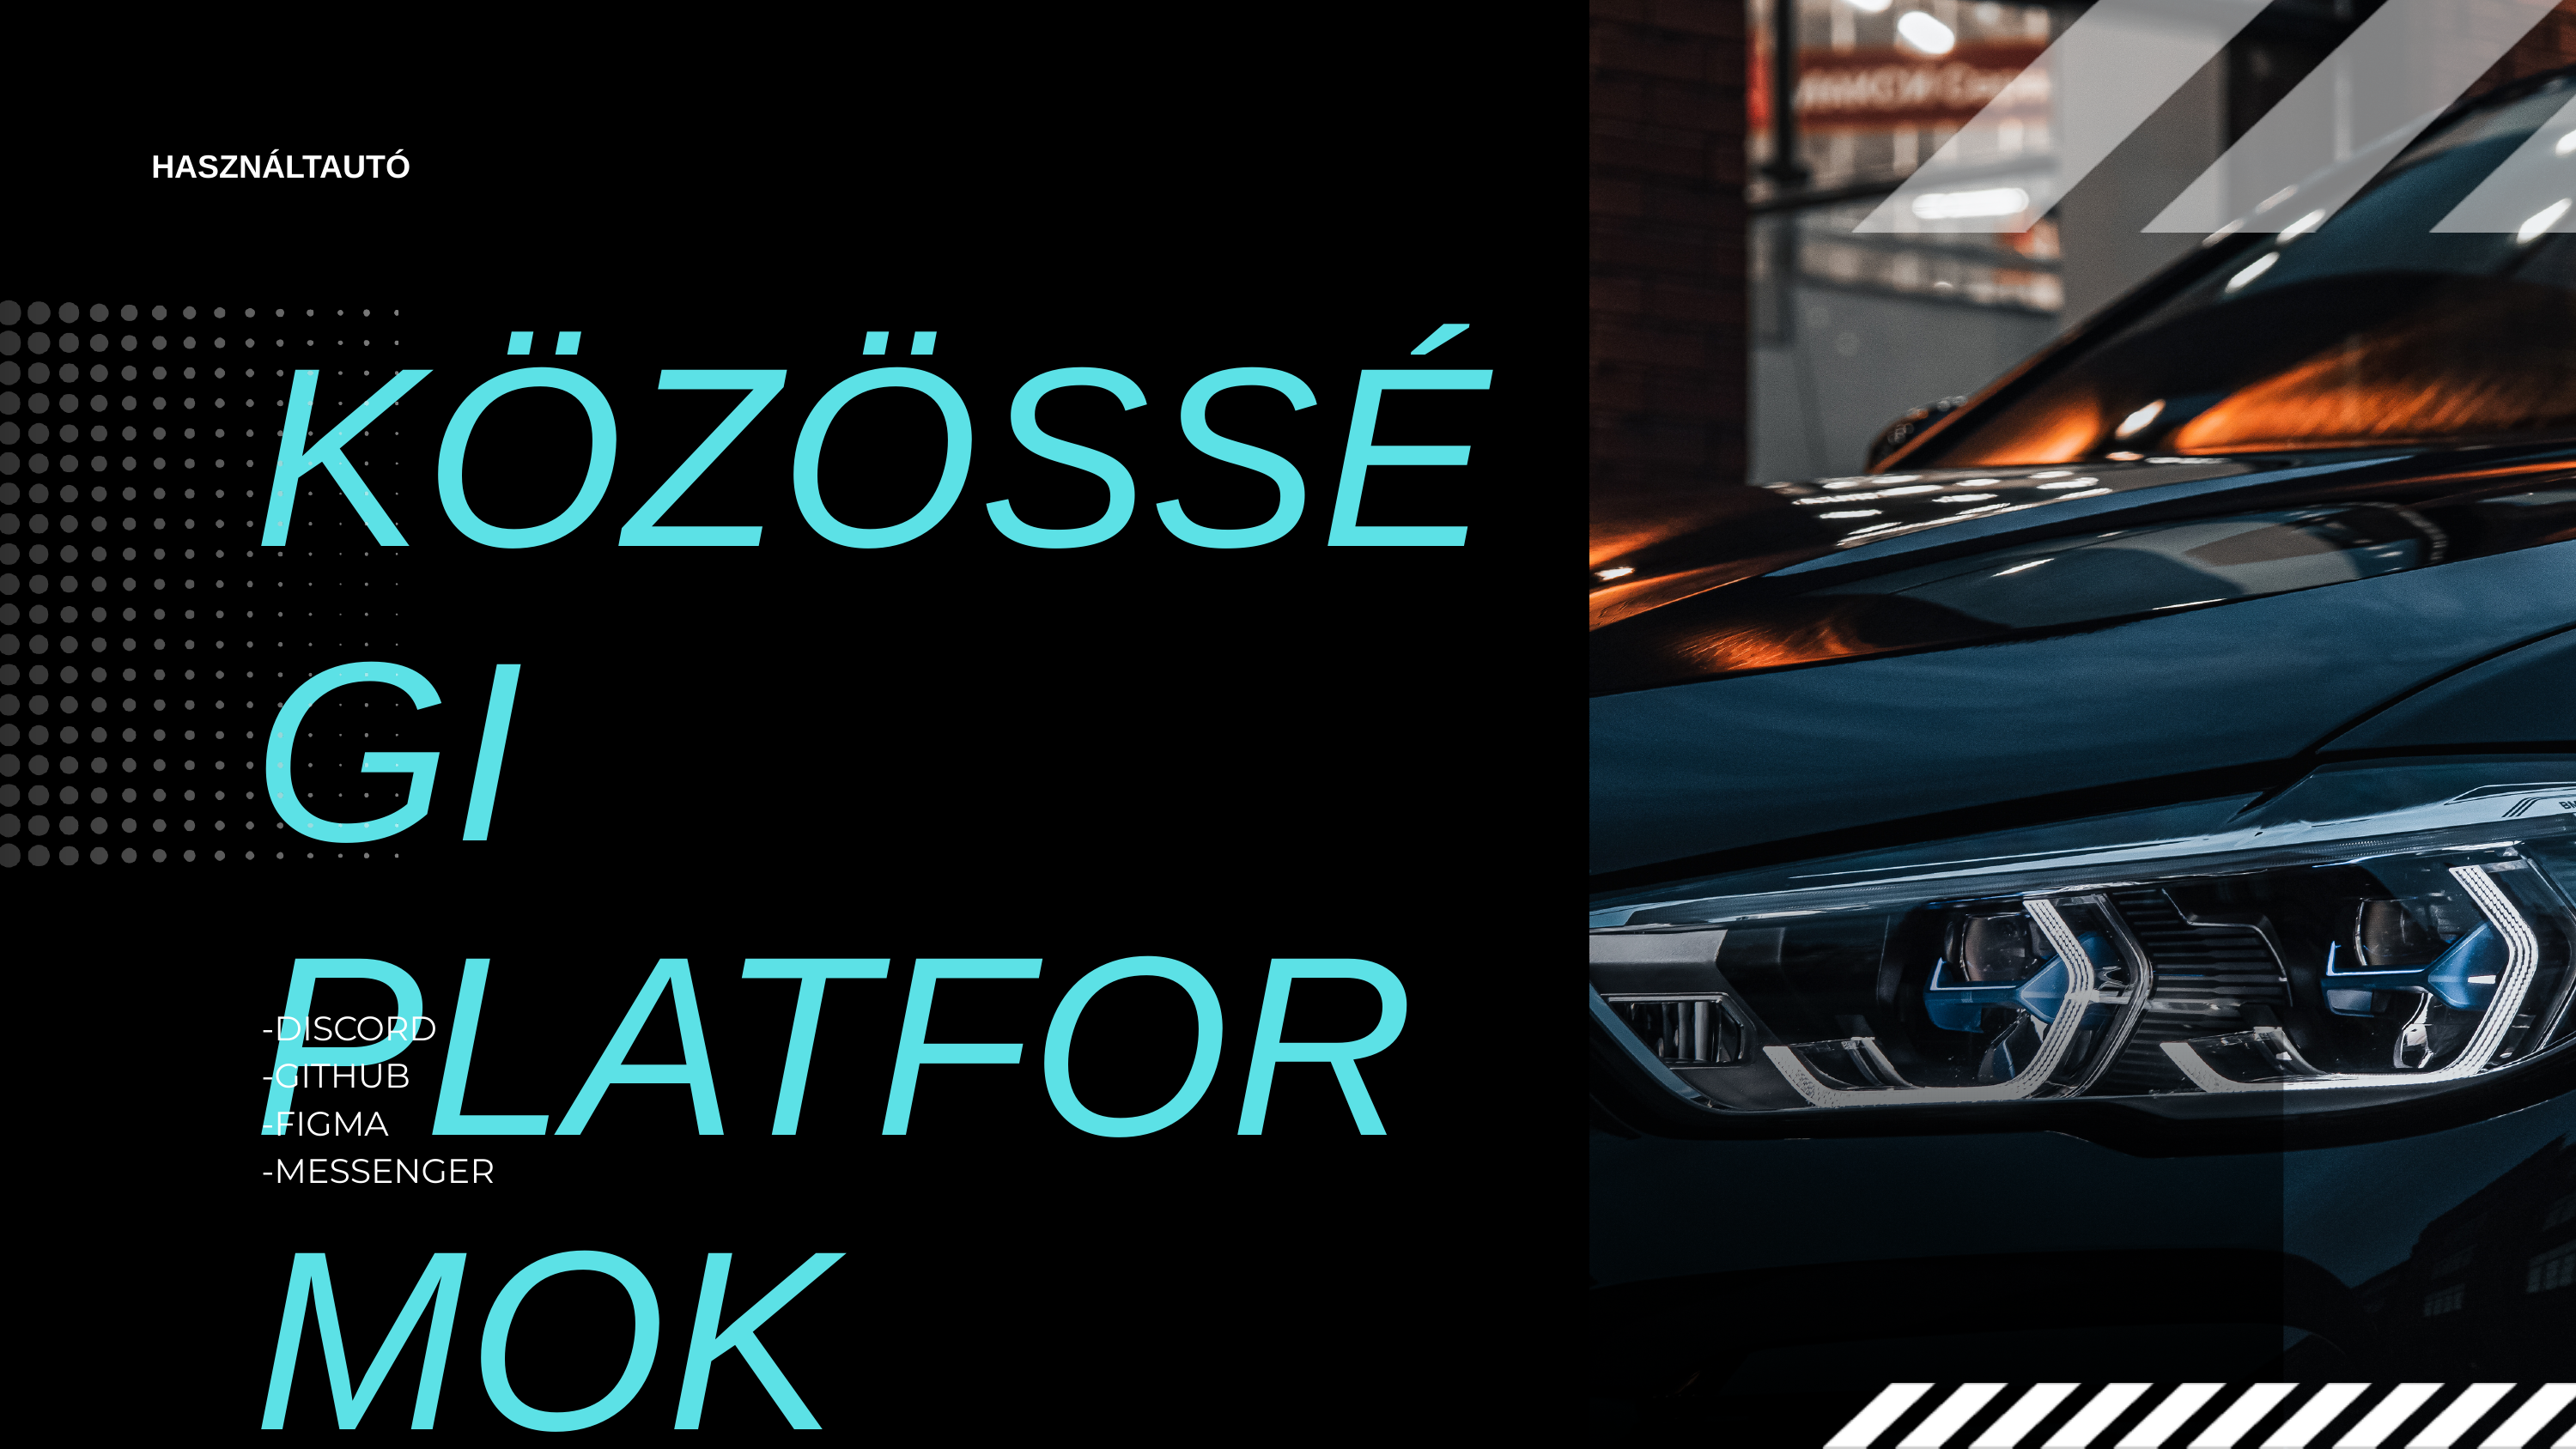

HASZNÁLTAUTÓ

KÖZÖSSÉGI PLATFORMOK

-DISCORD
-GITHUB
-FIGMA
-MESSENGER